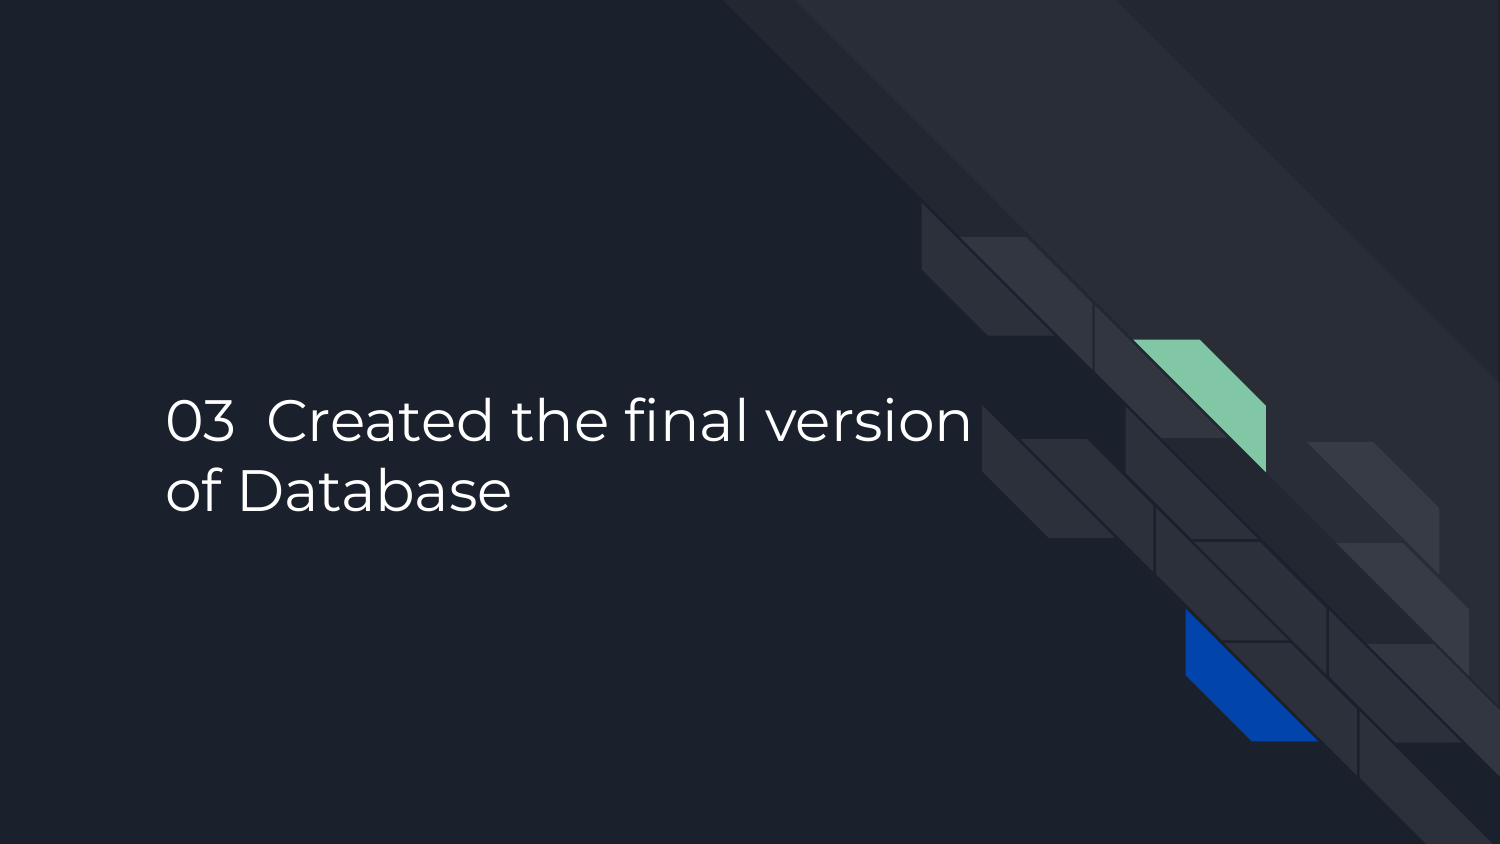

# 03  Created the final version of Database